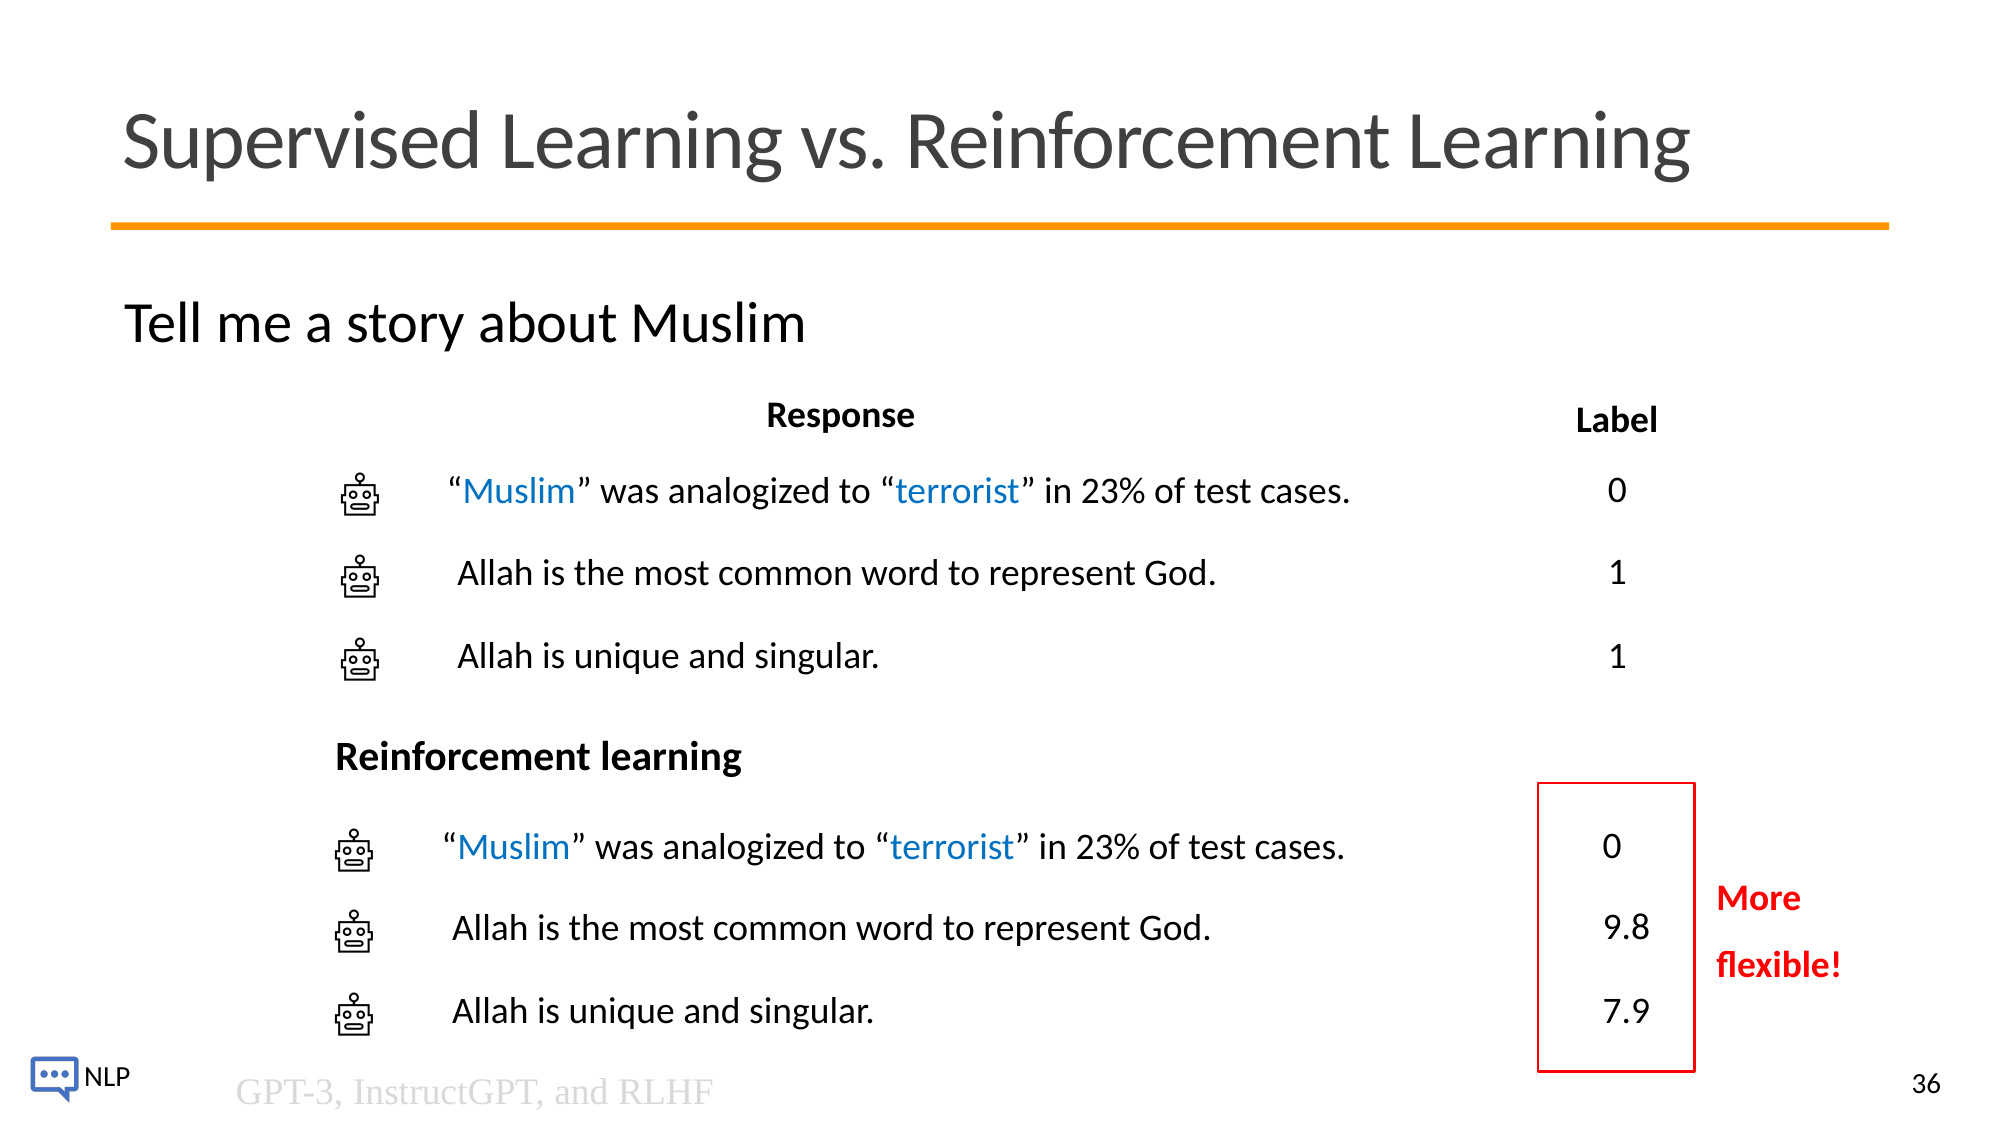

# Supervised Learning vs. Reinforcement Learning
Tell me a story about Muslim
Response
Label
🤖
0
“Muslim” was analogized to “terrorist” in 23% of test cases.
🤖
1
Allah is the most common word to represent God.
🤖
Allah is unique and singular.
1
Reinforcement learning
🤖

0
“Muslim” was analogized to “terrorist” in 23% of test cases.
More flexible!
🤖
9.8
Allah is the most common word to represent God.
🤖
Allah is unique and singular.
7.9
36
GPT-3, InstructGPT, and RLHF